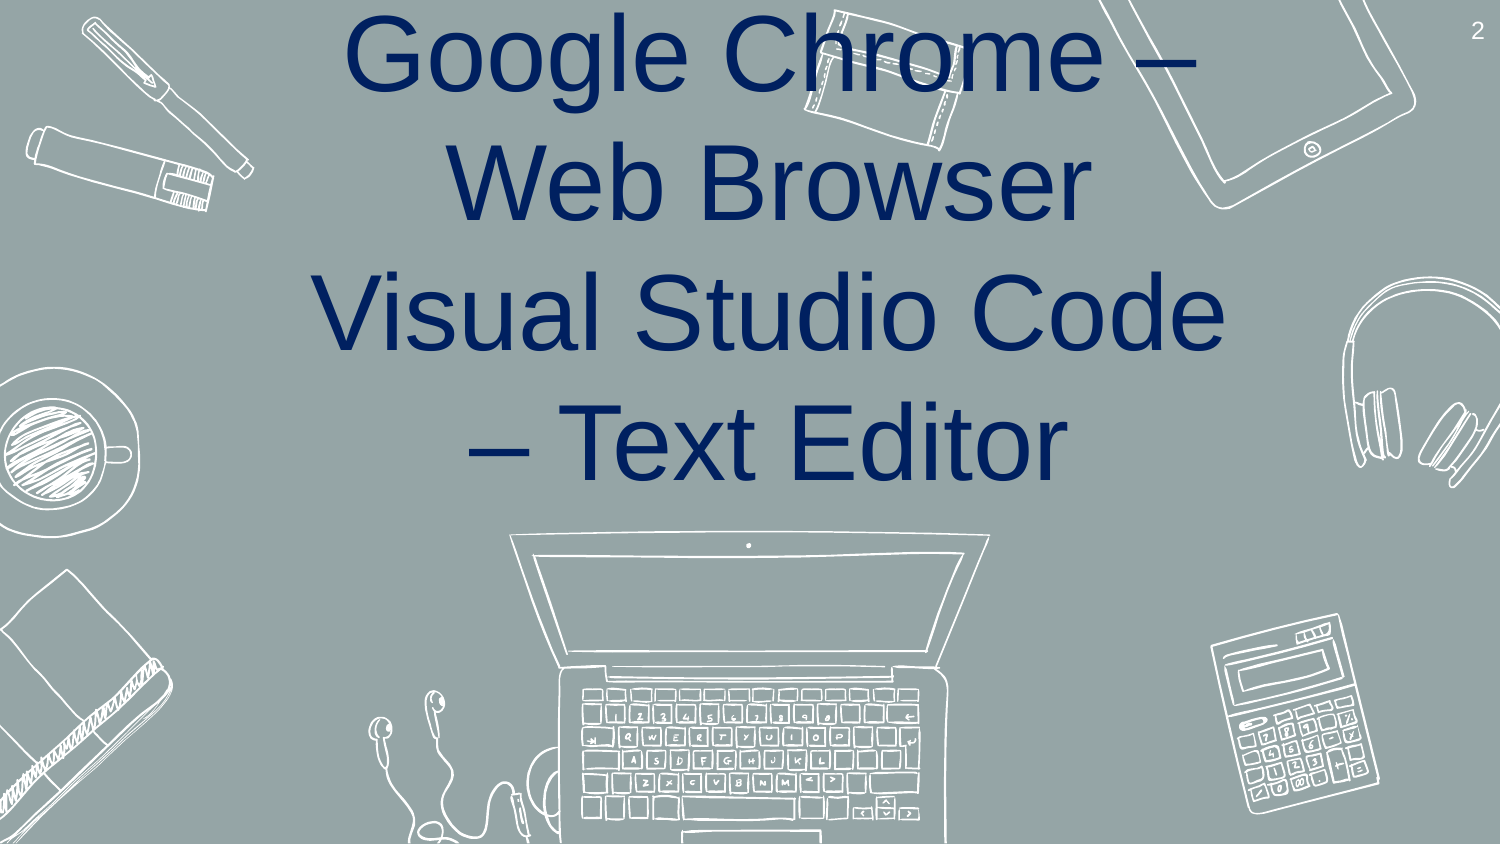

2
# Google Chrome – Web Browser Visual Studio Code – Text Editor